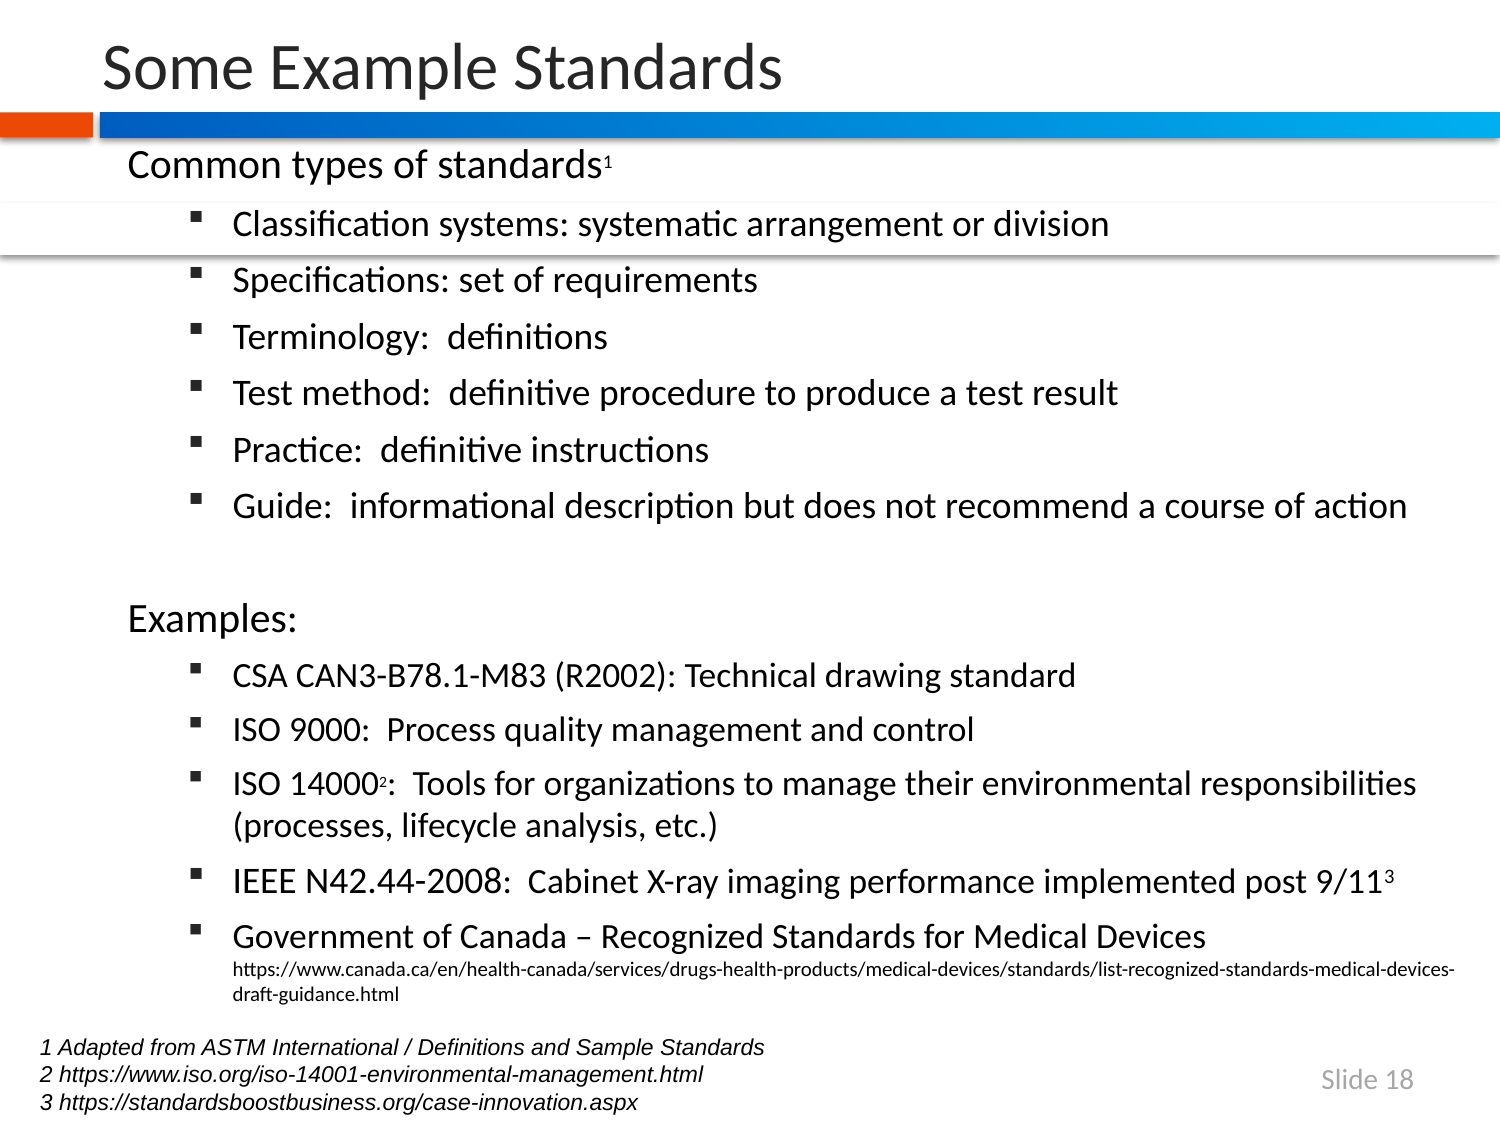

# Some Example Standards
Common types of standards1
Classification systems: systematic arrangement or division
Specifications: set of requirements
Terminology:  definitions
Test method:  definitive procedure to produce a test result
Practice:  definitive instructions
Guide:  informational description but does not recommend a course of action
Examples:
CSA CAN3-B78.1-M83 (R2002): Technical drawing standard
ISO 9000:  Process quality management and control
ISO 140002:  Tools for organizations to manage their environmental responsibilities (processes, lifecycle analysis, etc.)
IEEE N42.44-2008:  Cabinet X-ray imaging performance implemented post 9/113
Government of Canada – Recognized Standards for Medical Devices
https://www.canada.ca/en/health-canada/services/drugs-health-products/medical-devices/standards/list-recognized-standards-medical-devices-draft-guidance.html
1 Adapted from ASTM International / Definitions and Sample Standards
2 https://www.iso.org/iso-14001-environmental-management.html
3 https://standardsboostbusiness.org/case-innovation.aspx